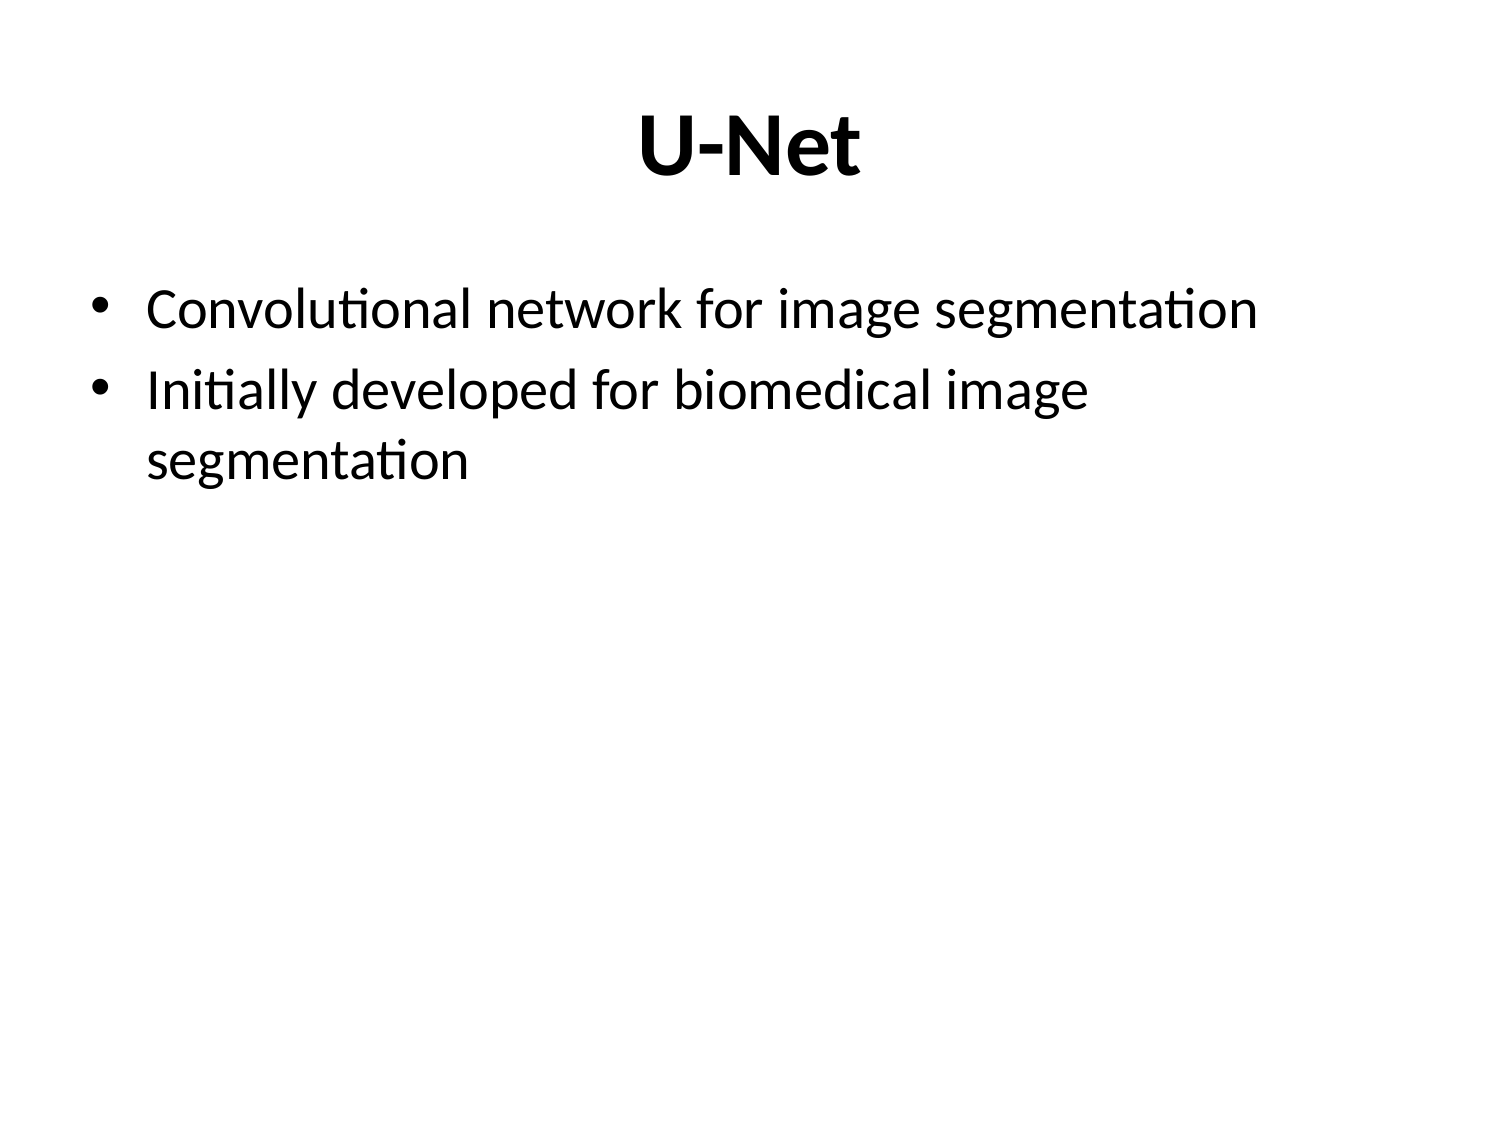

# U-Net
Convolutional network for image segmentation
Initially developed for biomedical image segmentation